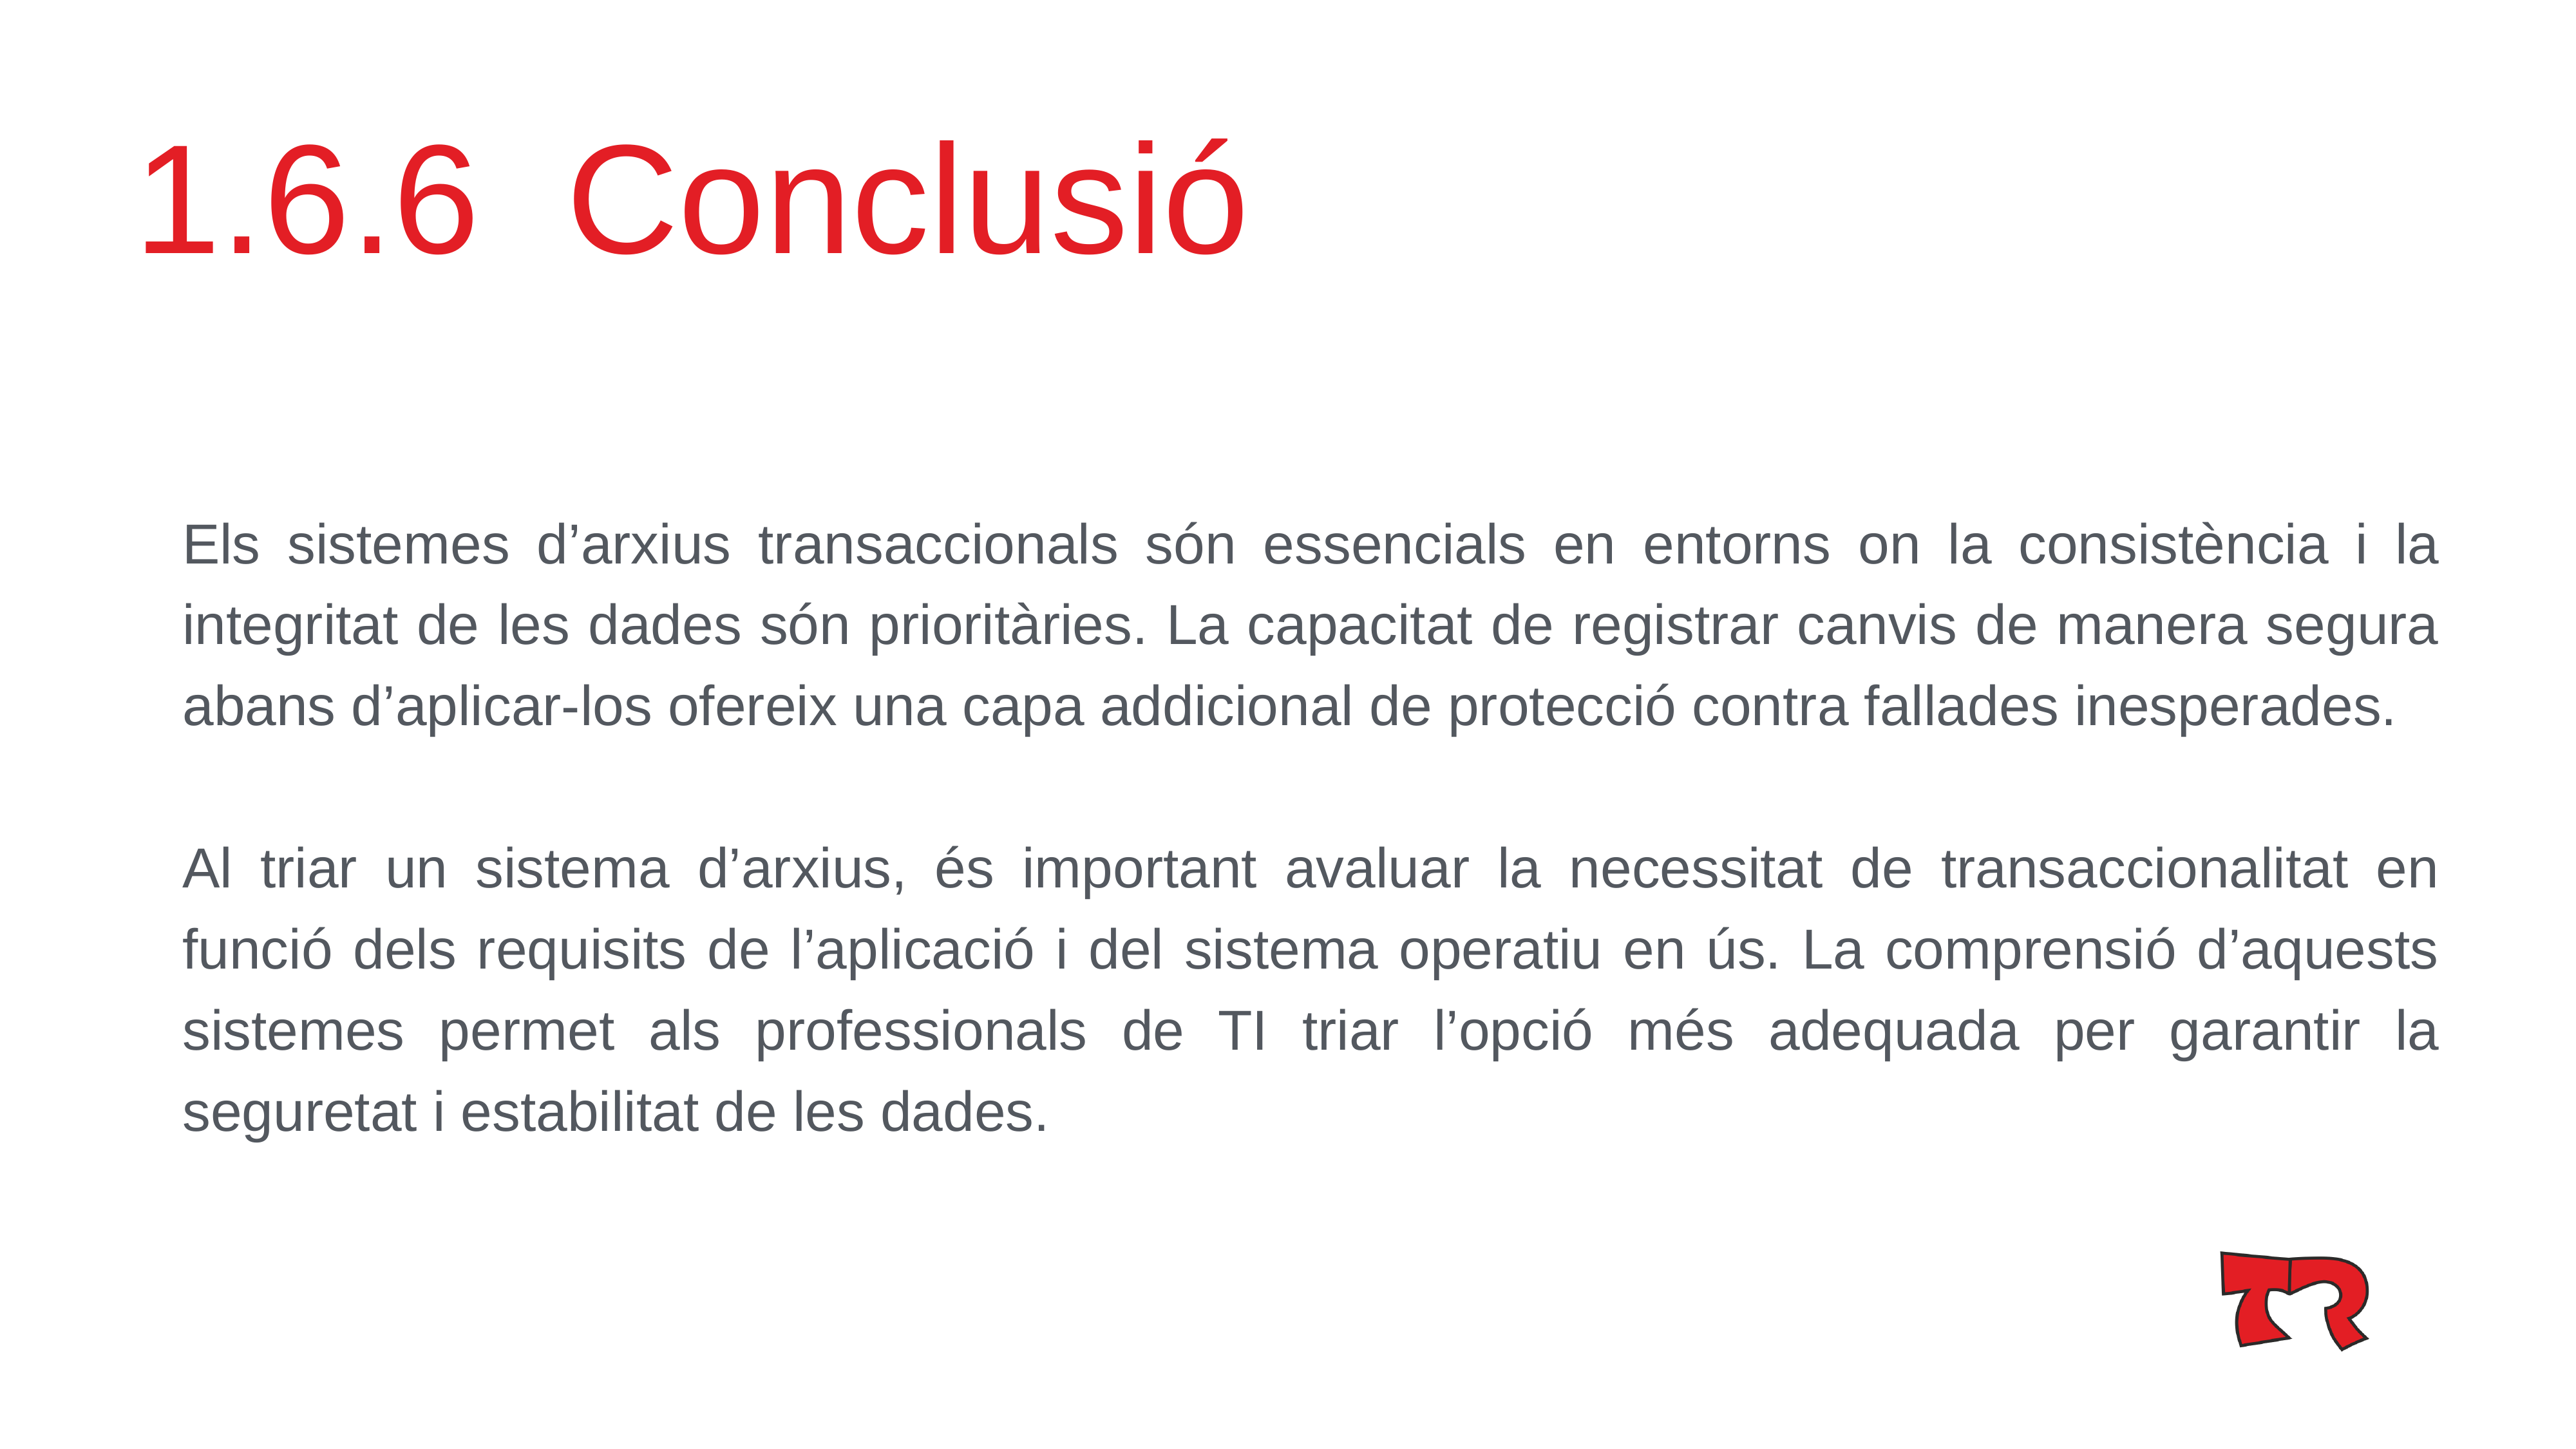

# 1.6.6  Conclusió

Els sistemes d’arxius transaccionals són essencials en entorns on la consistència i la integritat de les dades són prioritàries. La capacitat de registrar canvis de manera segura abans d’aplicar-los ofereix una capa addicional de protecció contra fallades inesperades.

Al triar un sistema d’arxius, és important avaluar la necessitat de transaccionalitat en funció dels requisits de l’aplicació i del sistema operatiu en ús. La comprensió d’aquests sistemes permet als professionals de TI triar l’opció més adequada per garantir la seguretat i estabilitat de les dades.